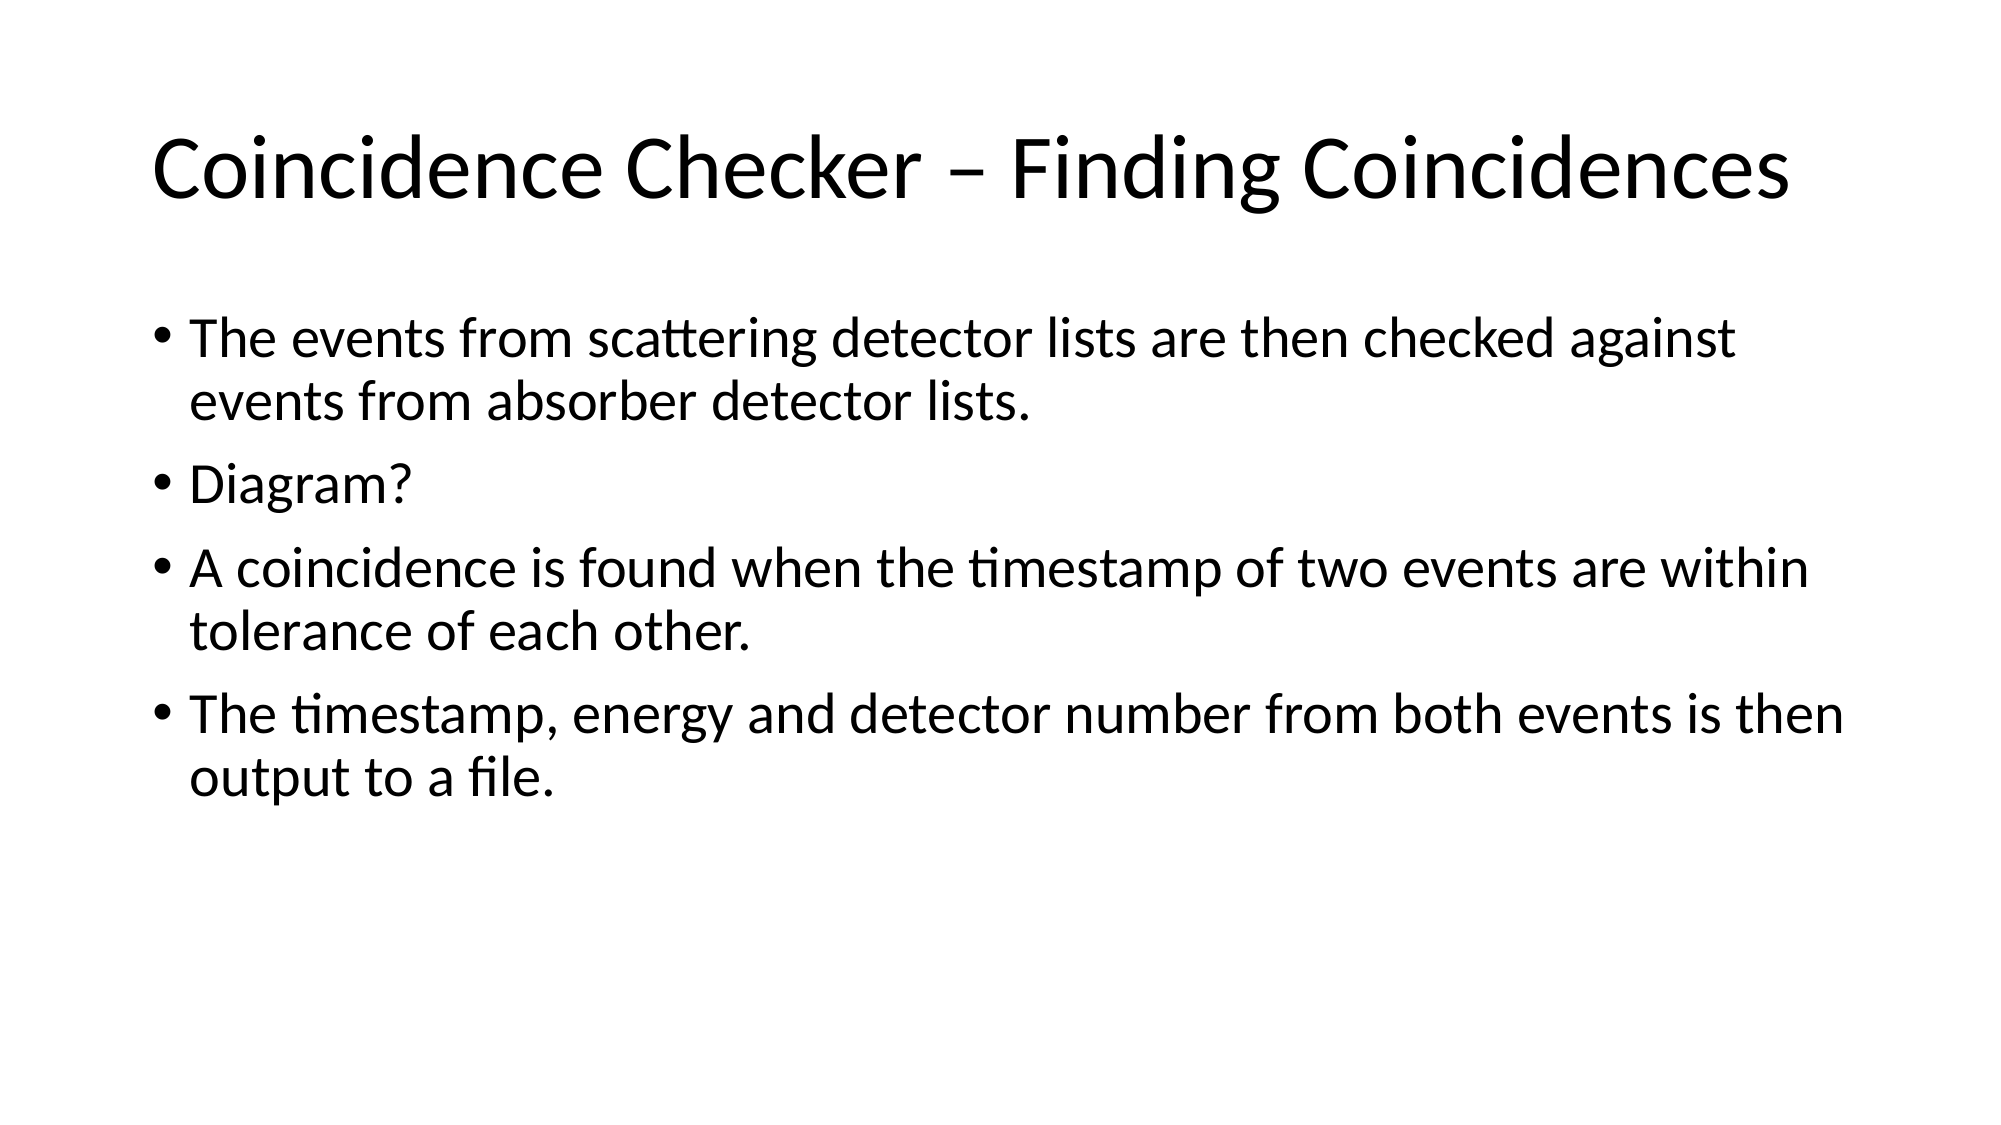

# Coincidence Checker – Finding Coincidences
The events from scattering detector lists are then checked against events from absorber detector lists.
Diagram?
A coincidence is found when the timestamp of two events are within tolerance of each other.
The timestamp, energy and detector number from both events is then output to a file.